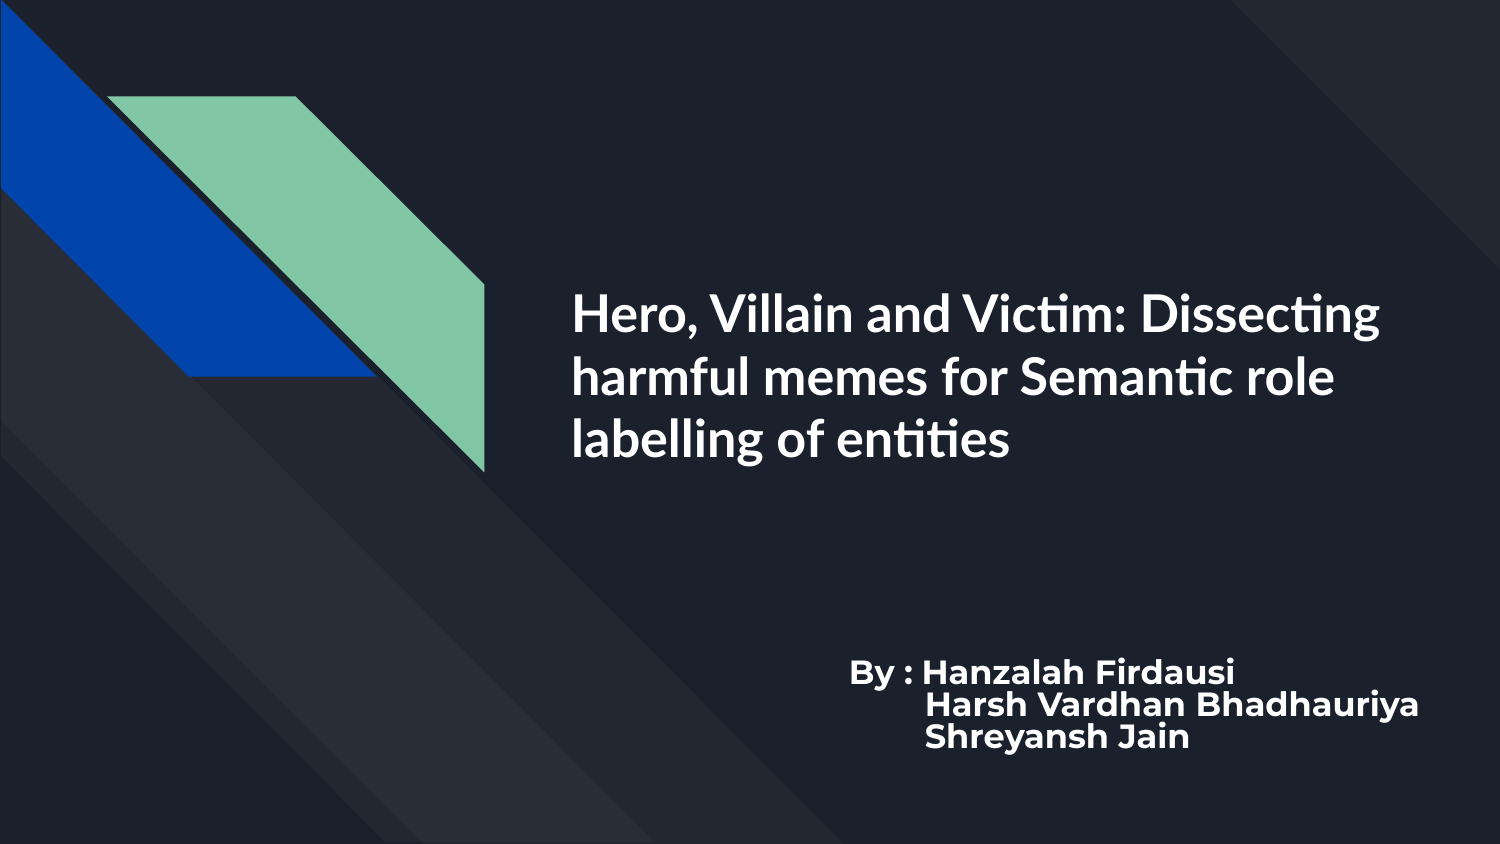

# Hero, Villain and Victim: Dissecting harmful memes for Semantic role labelling of entities
By : Hanzalah Firdausi
        Harsh Vardhan Bhadhauriya
        Shreyansh Jain